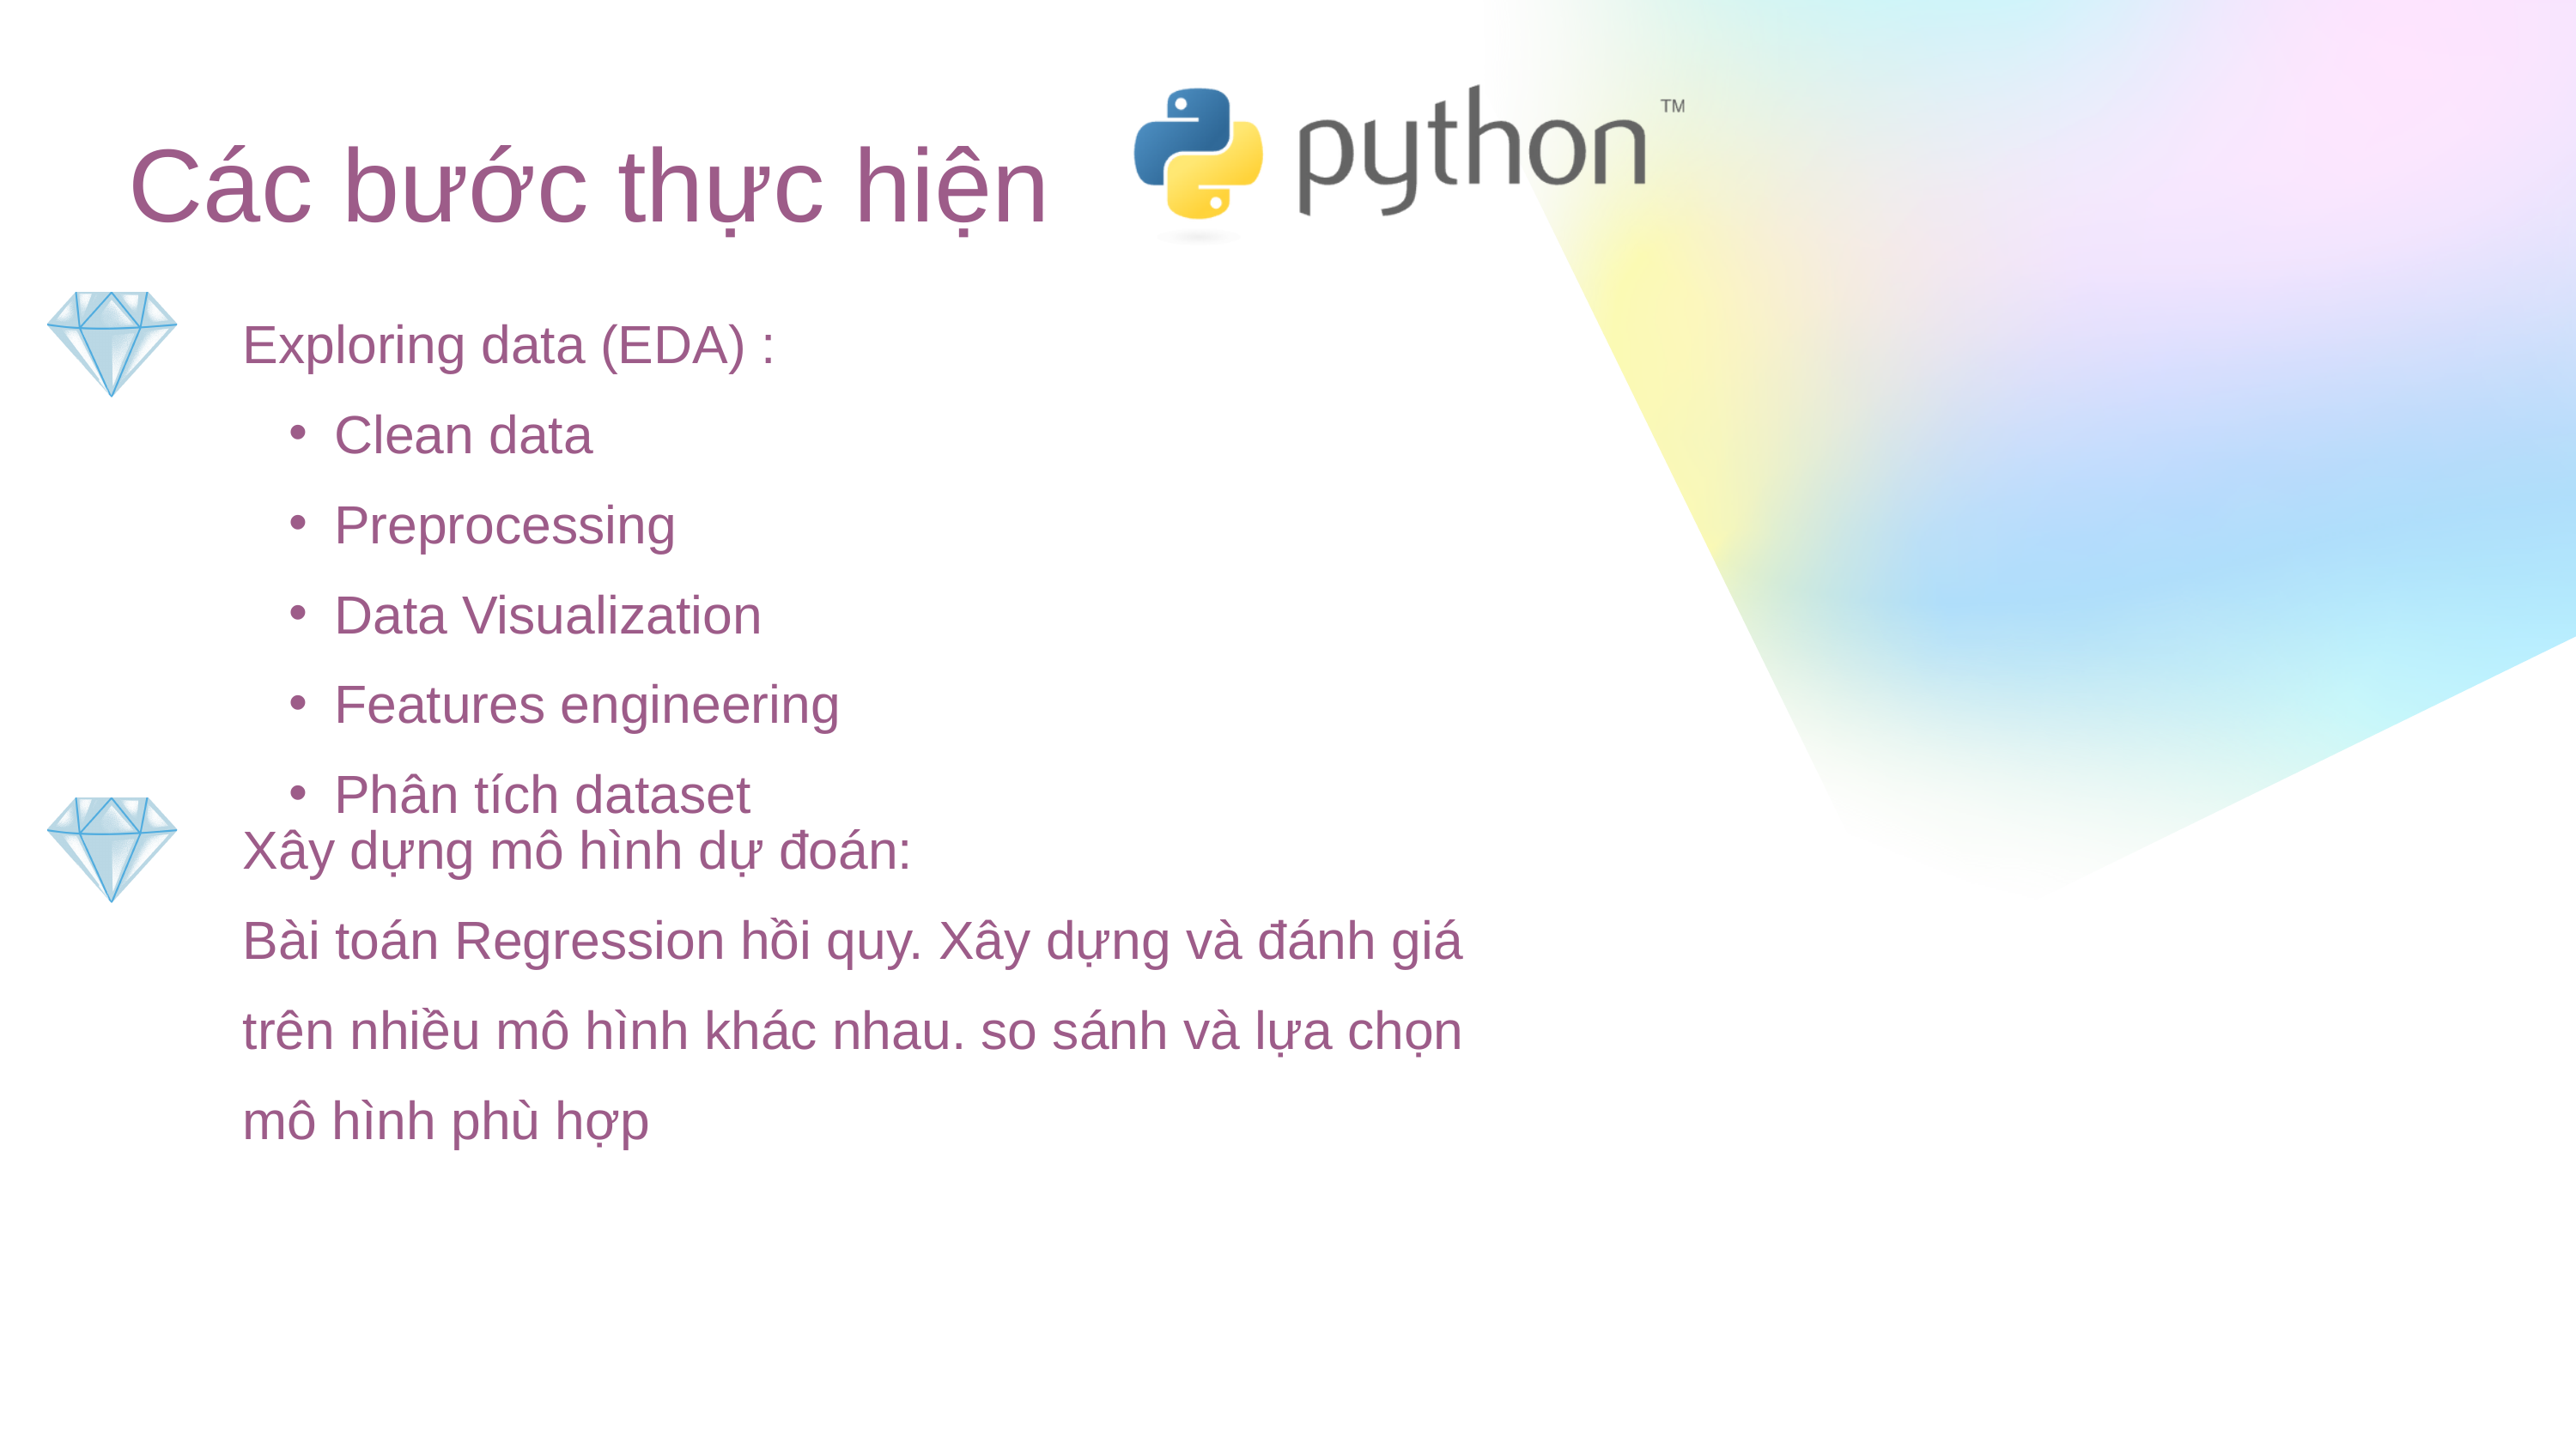

Các bước thực hiện

Exploring data (EDA) :
Clean data
Preprocessing
Data Visualization
Features engineering
Phân tích dataset

Xây dựng mô hình dự đoán:
Bài toán Regression hồi quy. Xây dựng và đánh giá trên nhiều mô hình khác nhau. so sánh và lựa chọn mô hình phù hợp